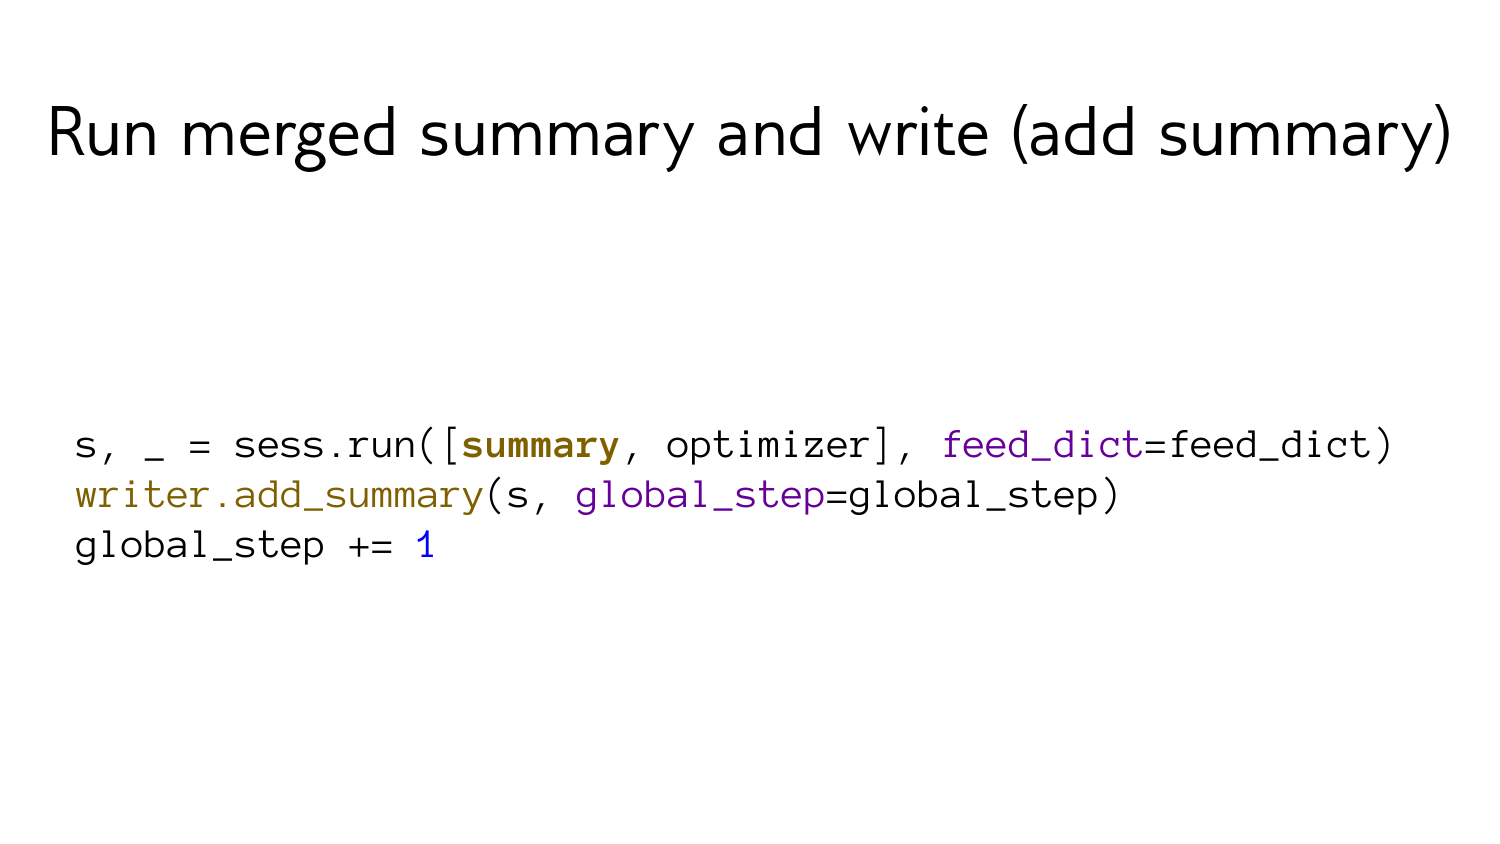

# Run merged summary and write (add summary)
s, _ = sess.run([summary, optimizer], feed_dict=feed_dict)
writer.add_summary(s, global_step=global_step)
global_step += 1